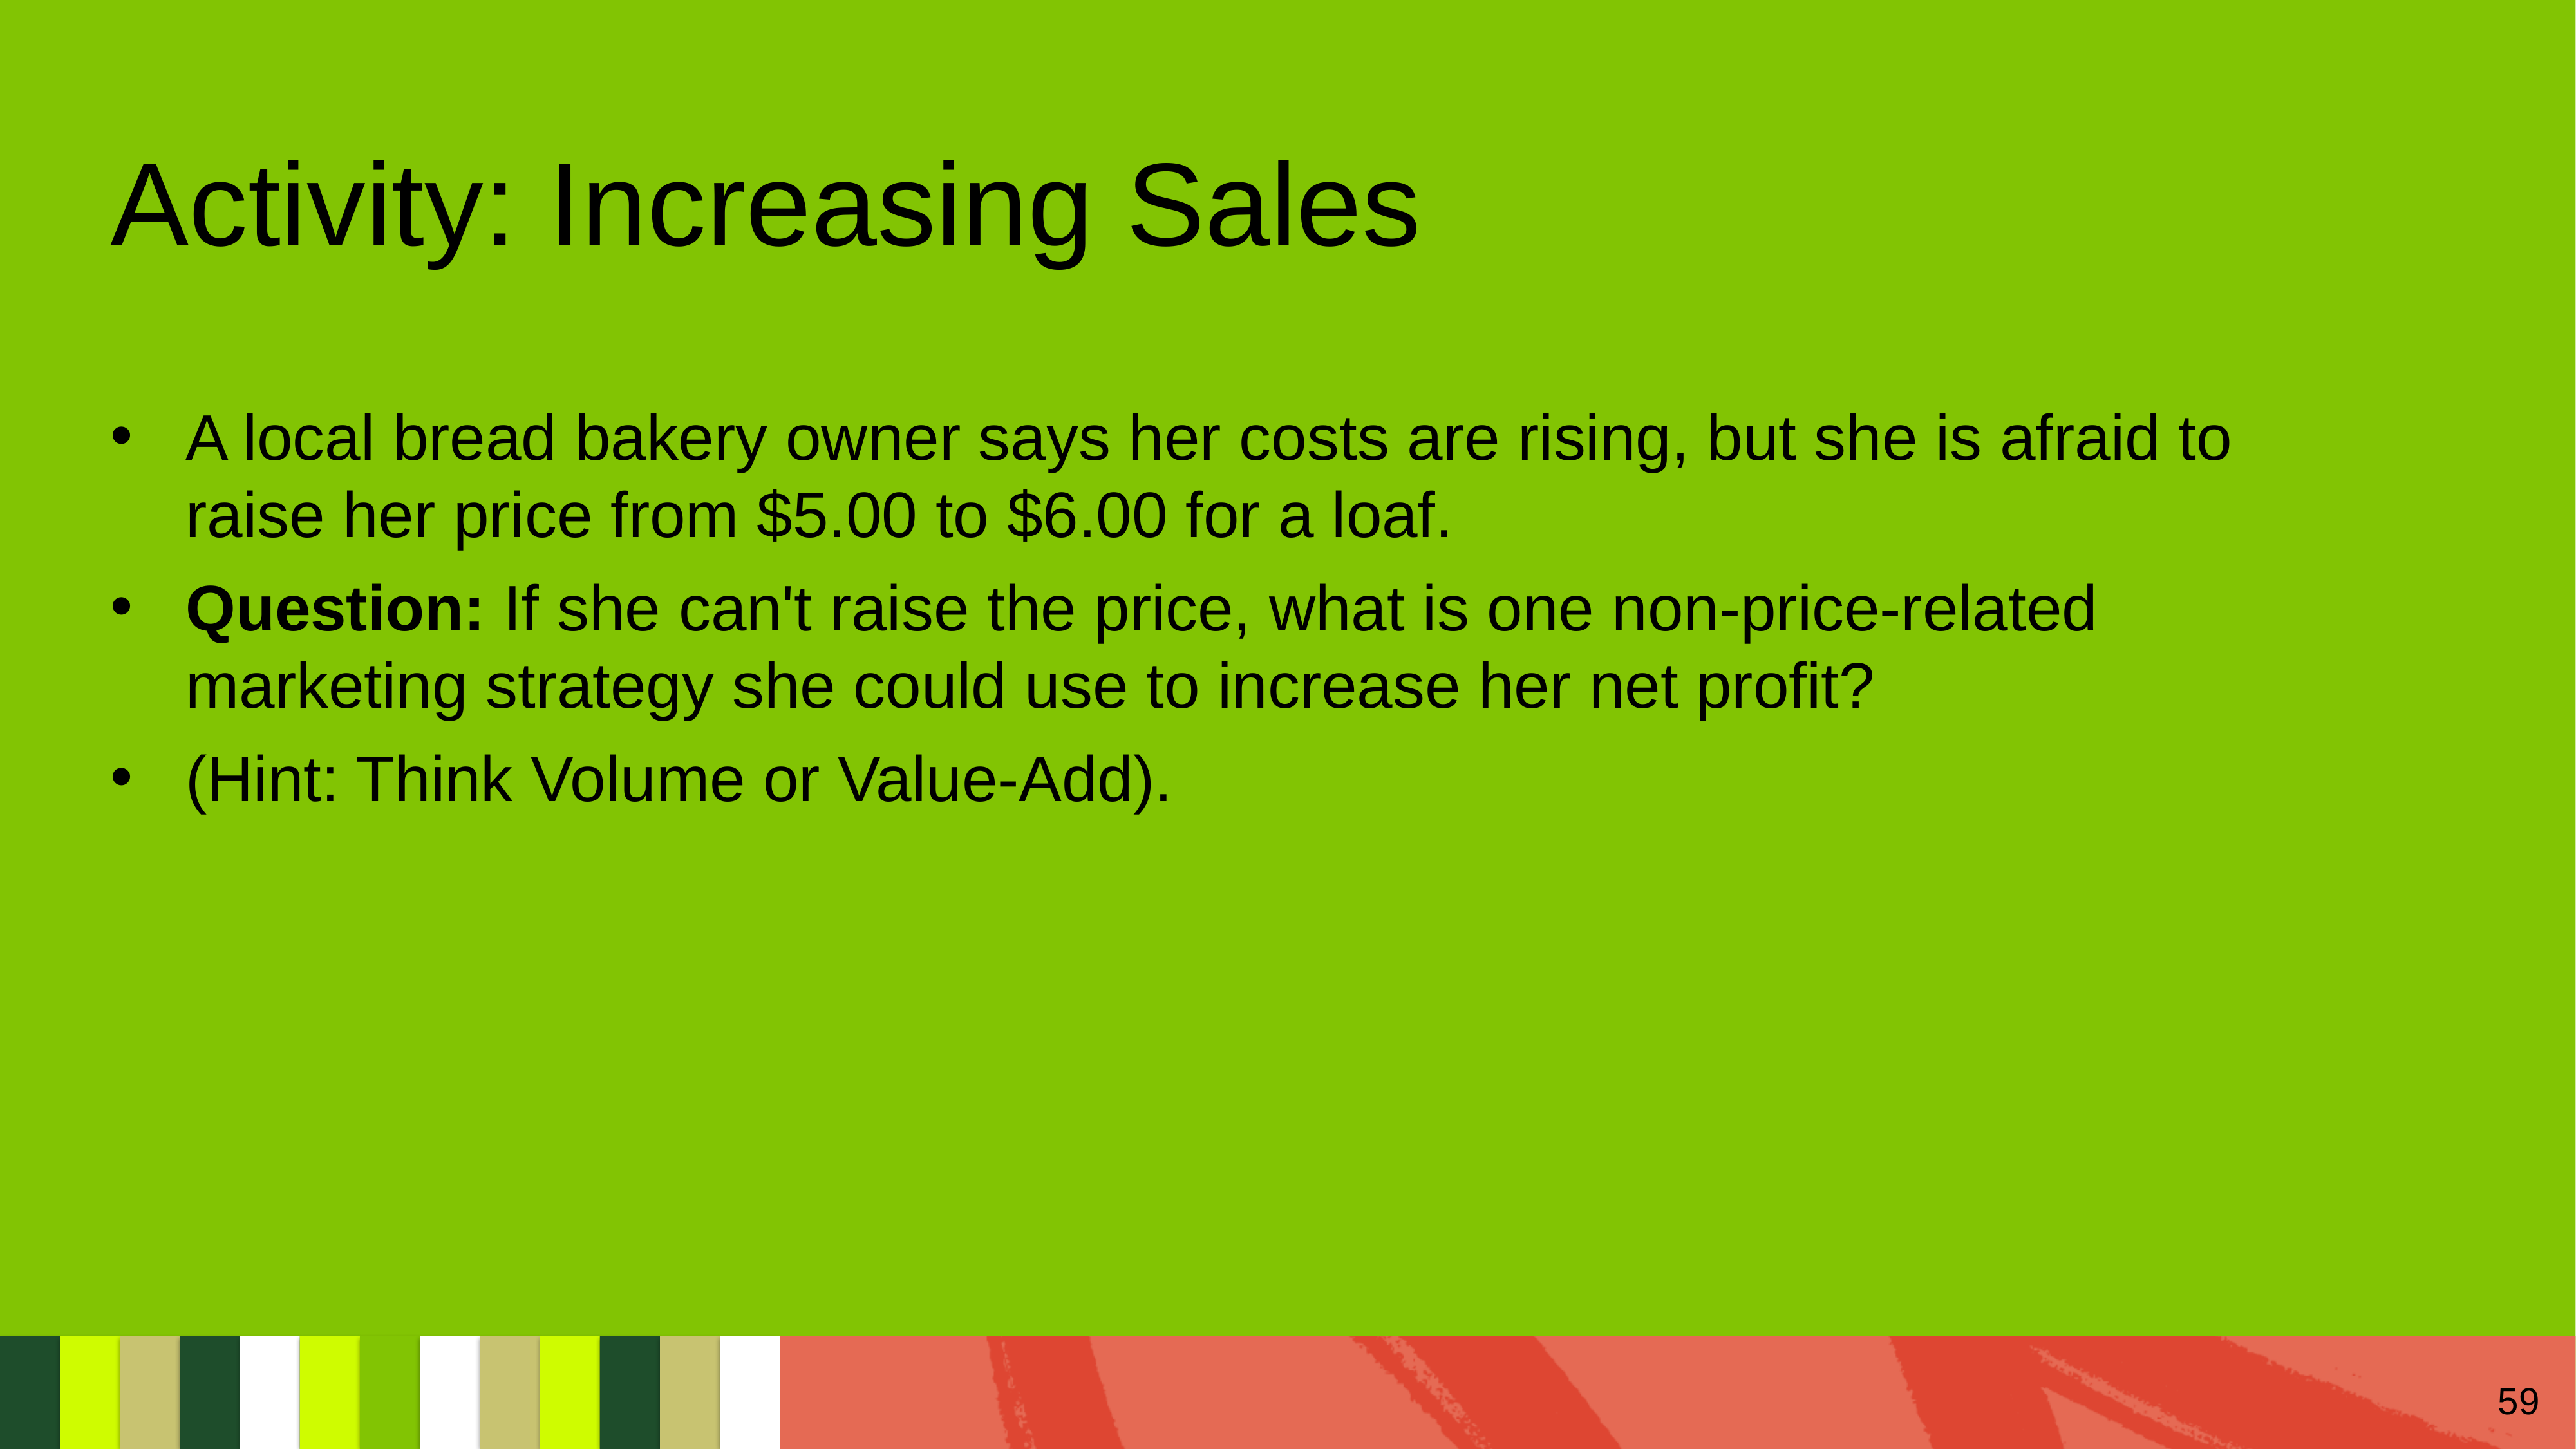

# Activity: Increasing Sales
A local bread bakery owner says her costs are rising, but she is afraid to raise her price from $5.00 to $6.00 for a loaf.
Question: If she can't raise the price, what is one non-price-related marketing strategy she could use to increase her net profit?
(Hint: Think Volume or Value-Add).
59